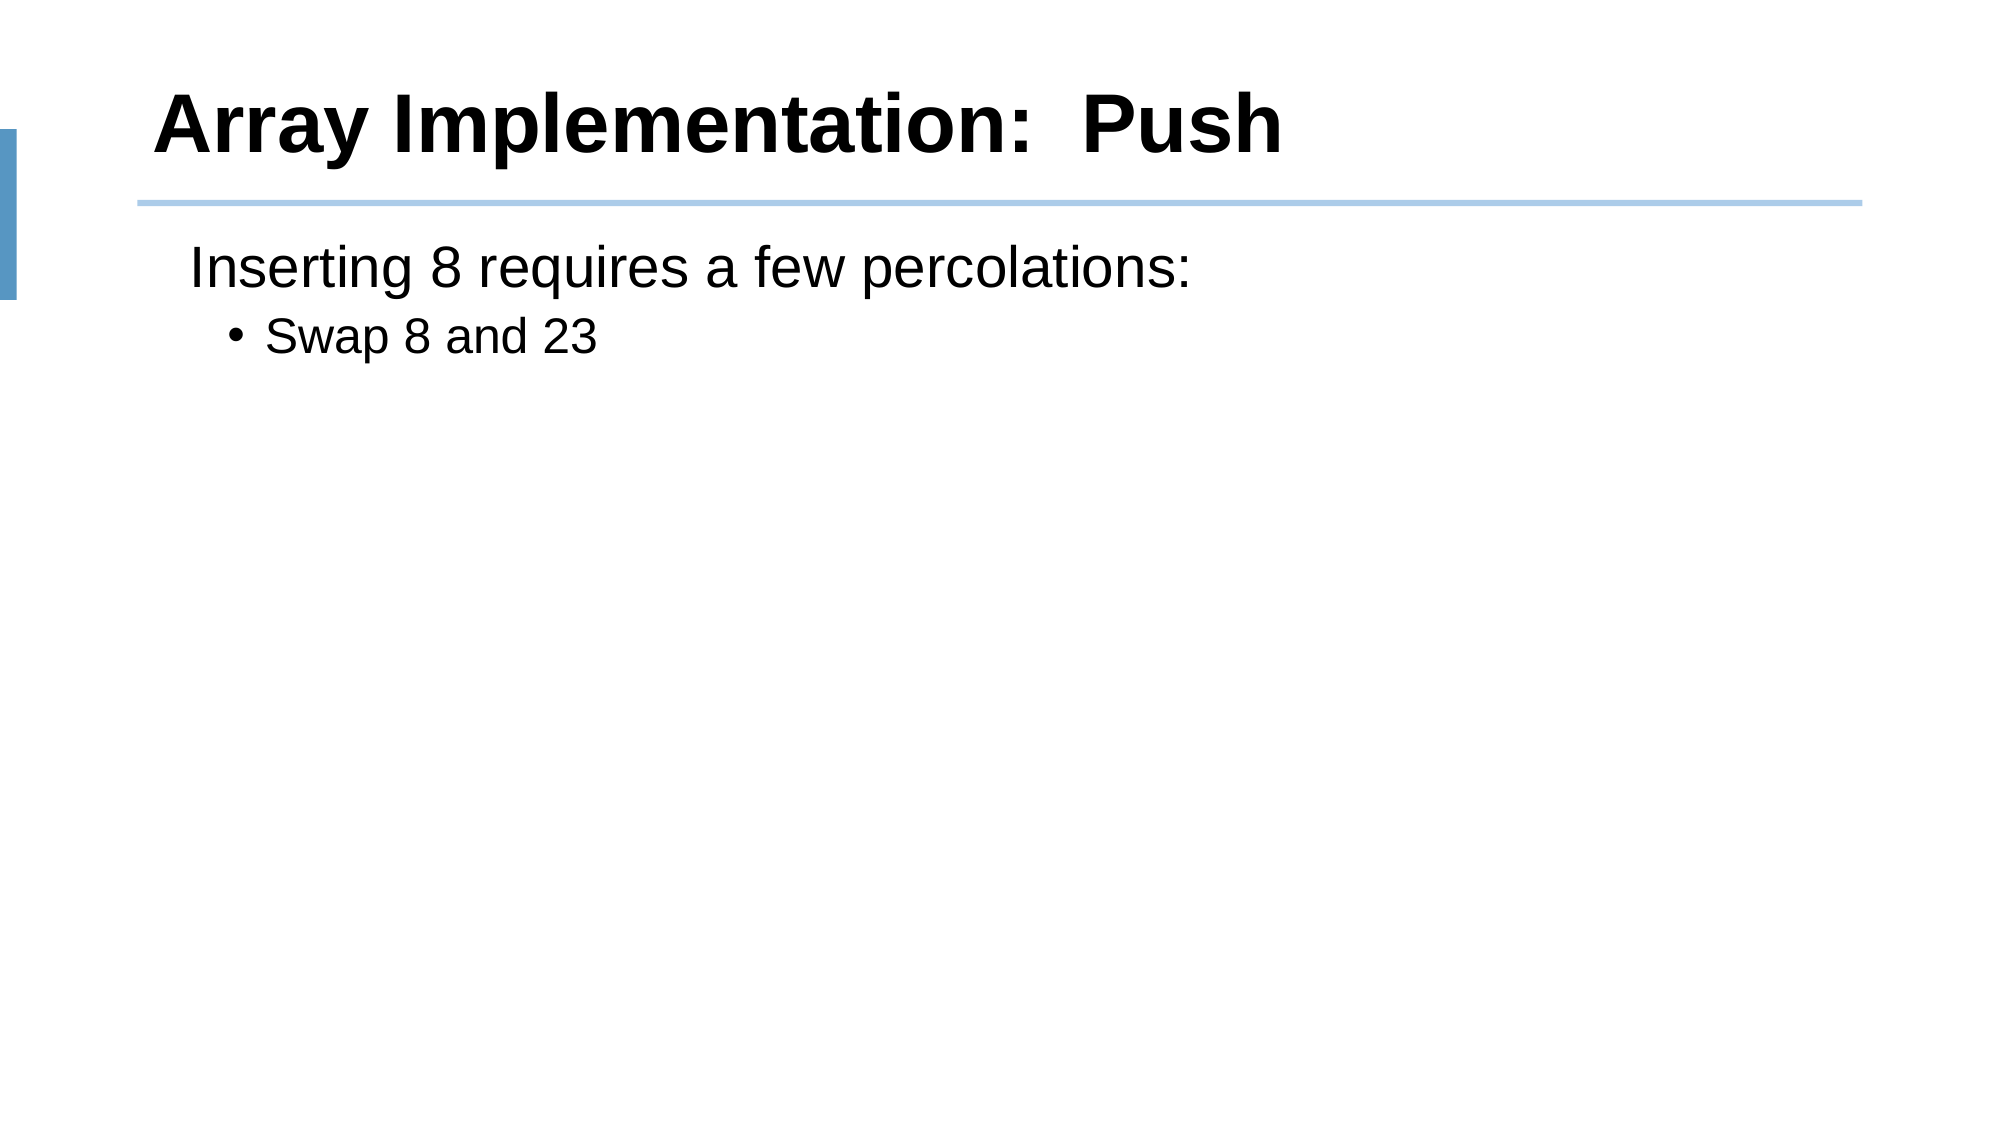

# Array Implementation:  Push
	Inserting 8 requires a few percolations:
Swap 8 and 23